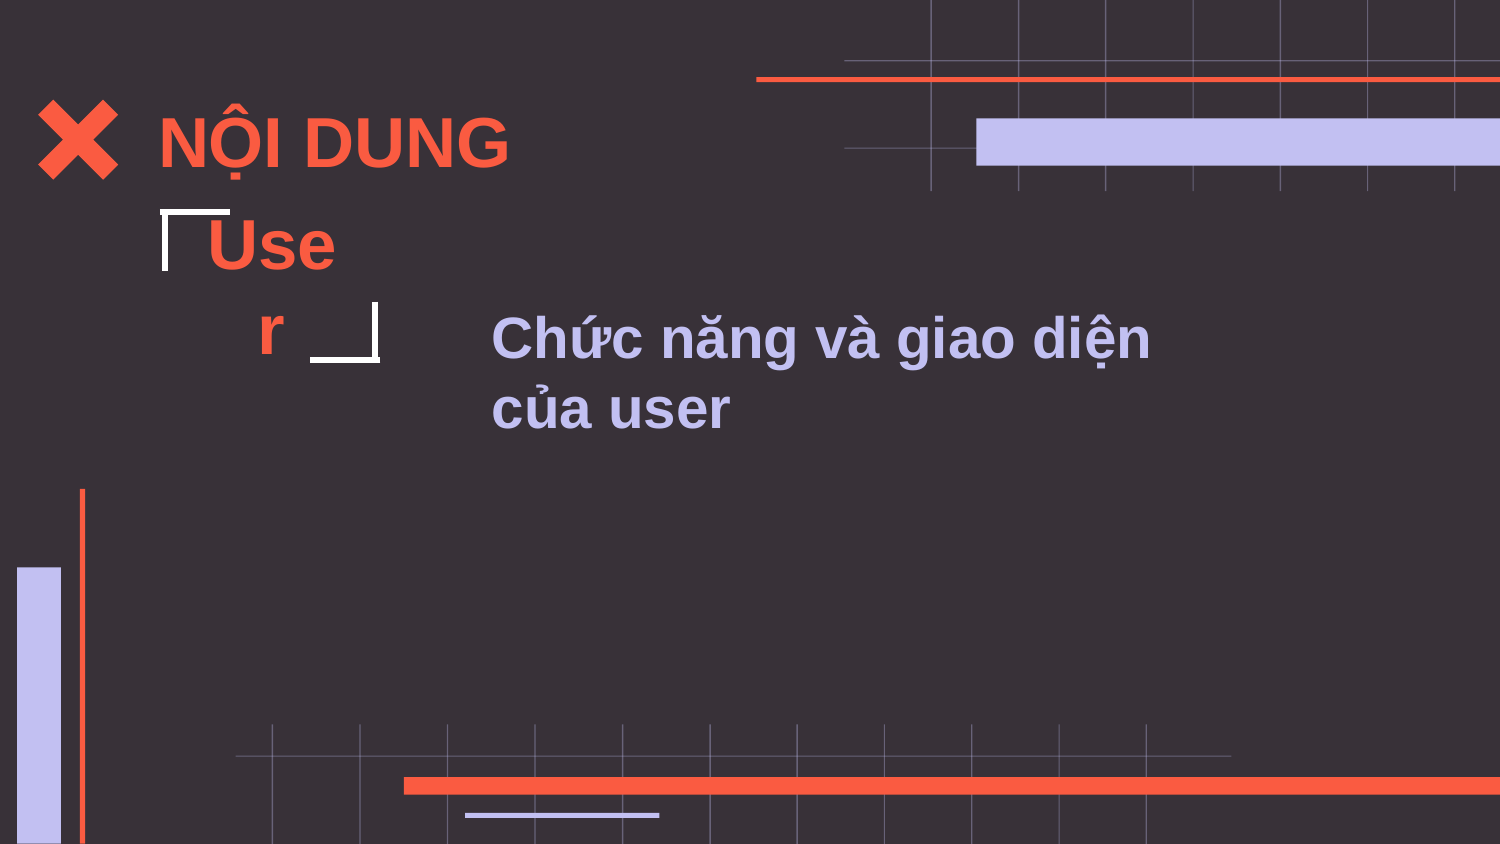

NỘI DUNG
User
Chức năng và giao diện của user